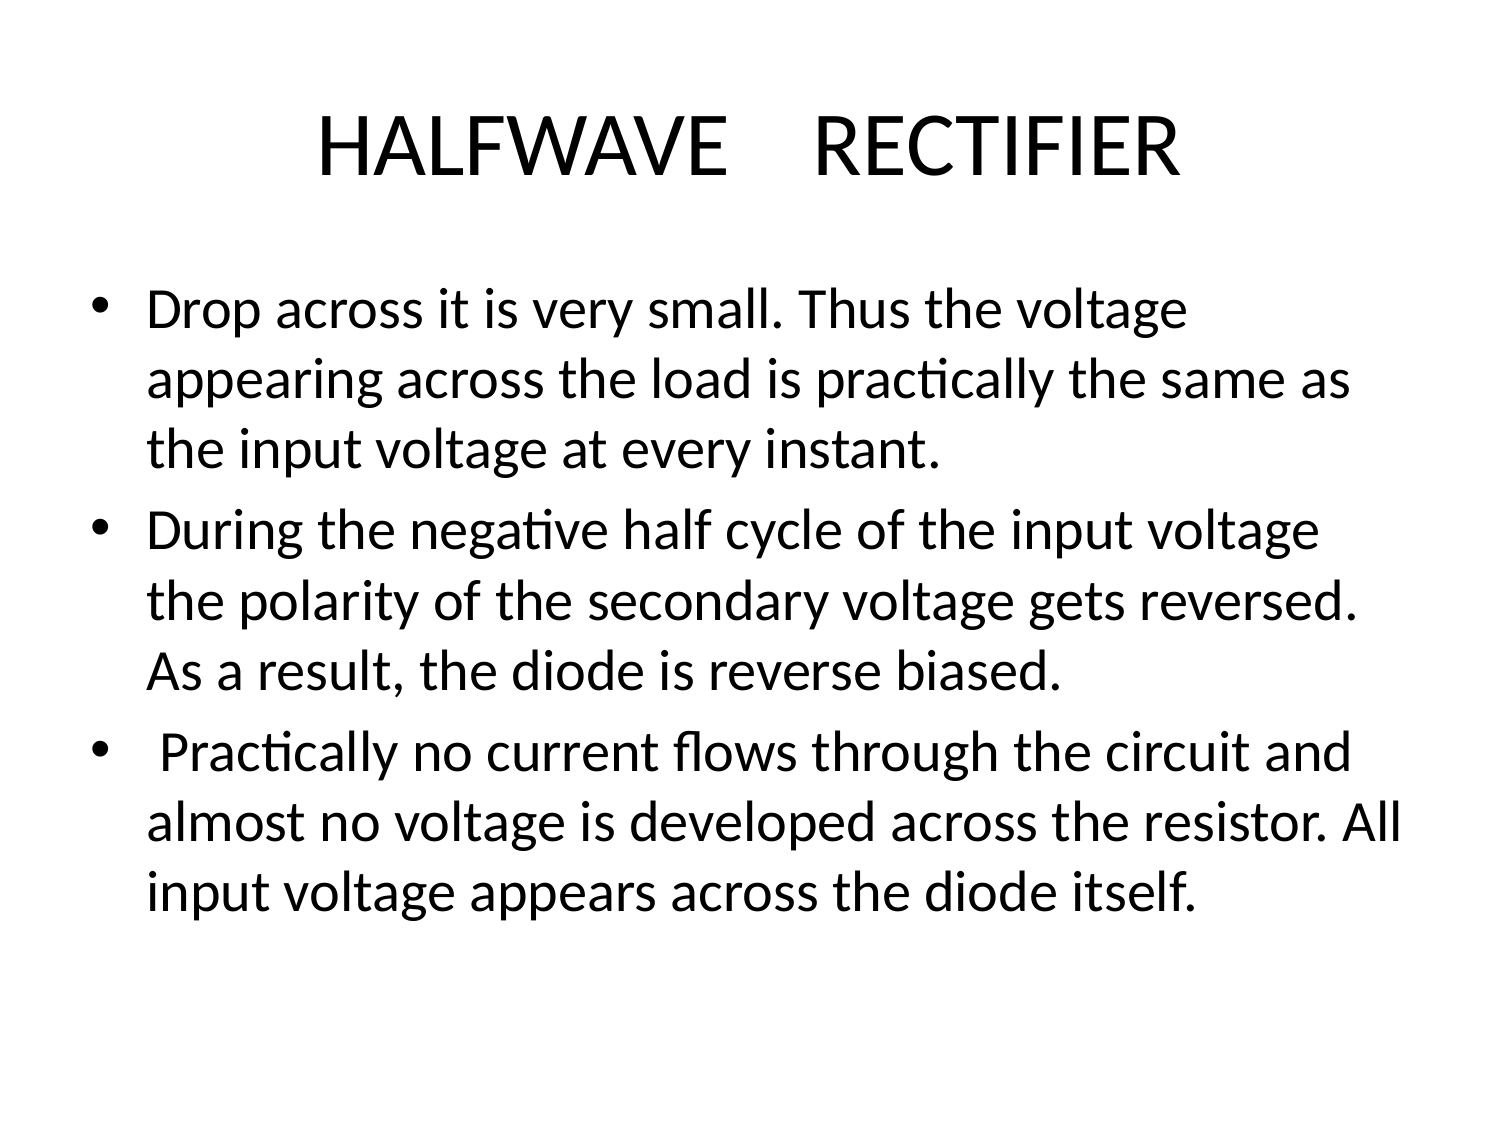

# HALFWAVE    RECTIFIER
Drop across it is very small. Thus the voltage appearing across the load is practically the same as the input voltage at every instant.
During the negative half cycle of the input voltage the polarity of the secondary voltage gets reversed. As a result, the diode is reverse biased.
 Practically no current flows through the circuit and almost no voltage is developed across the resistor. All input voltage appears across the diode itself.